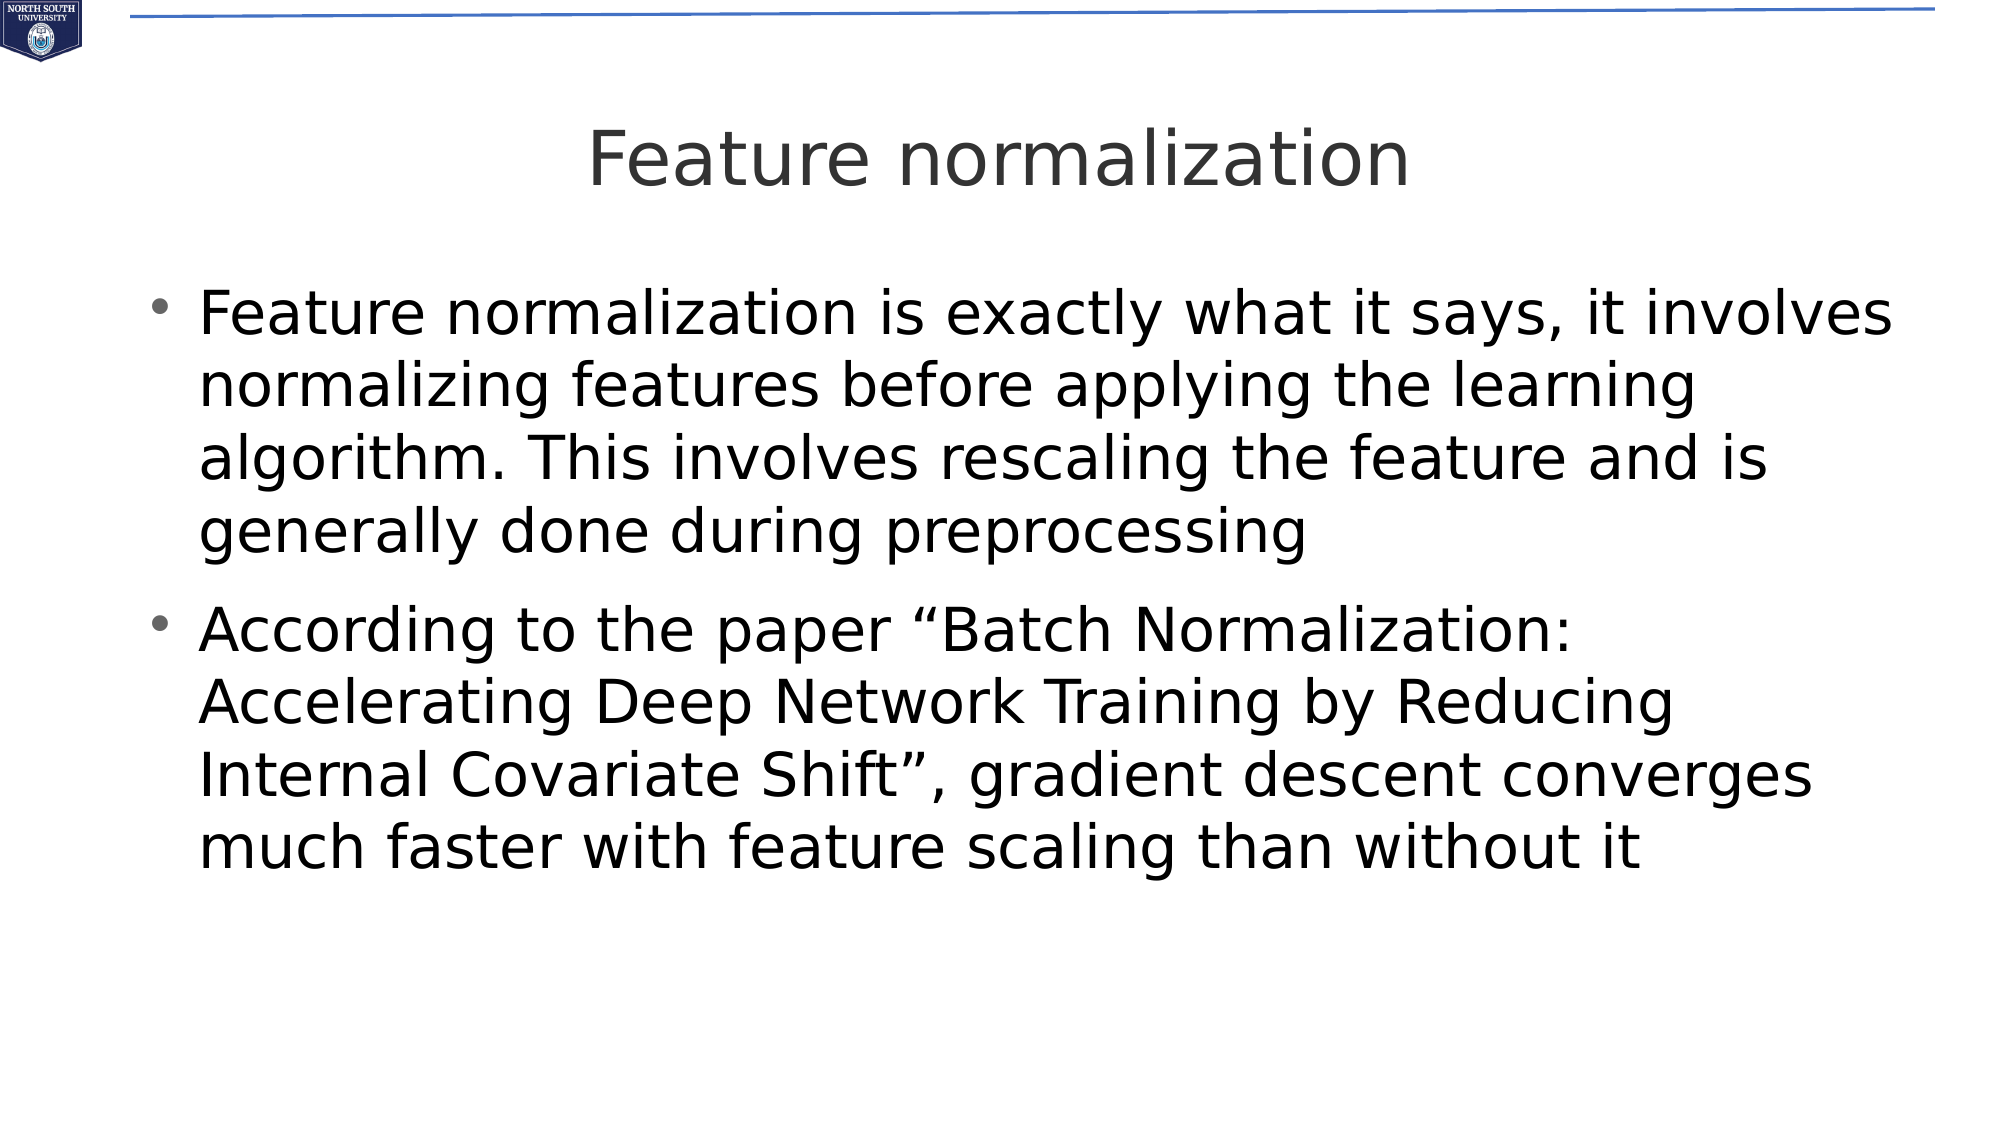

Feature normalization
Feature normalization is exactly what it says, it involves normalizing features before applying the learning algorithm. This involves rescaling the feature and is generally done during preprocessing
According to the paper “Batch Normalization: Accelerating Deep Network Training by Reducing Internal Covariate Shift”, gradient descent converges much faster with feature scaling than without it